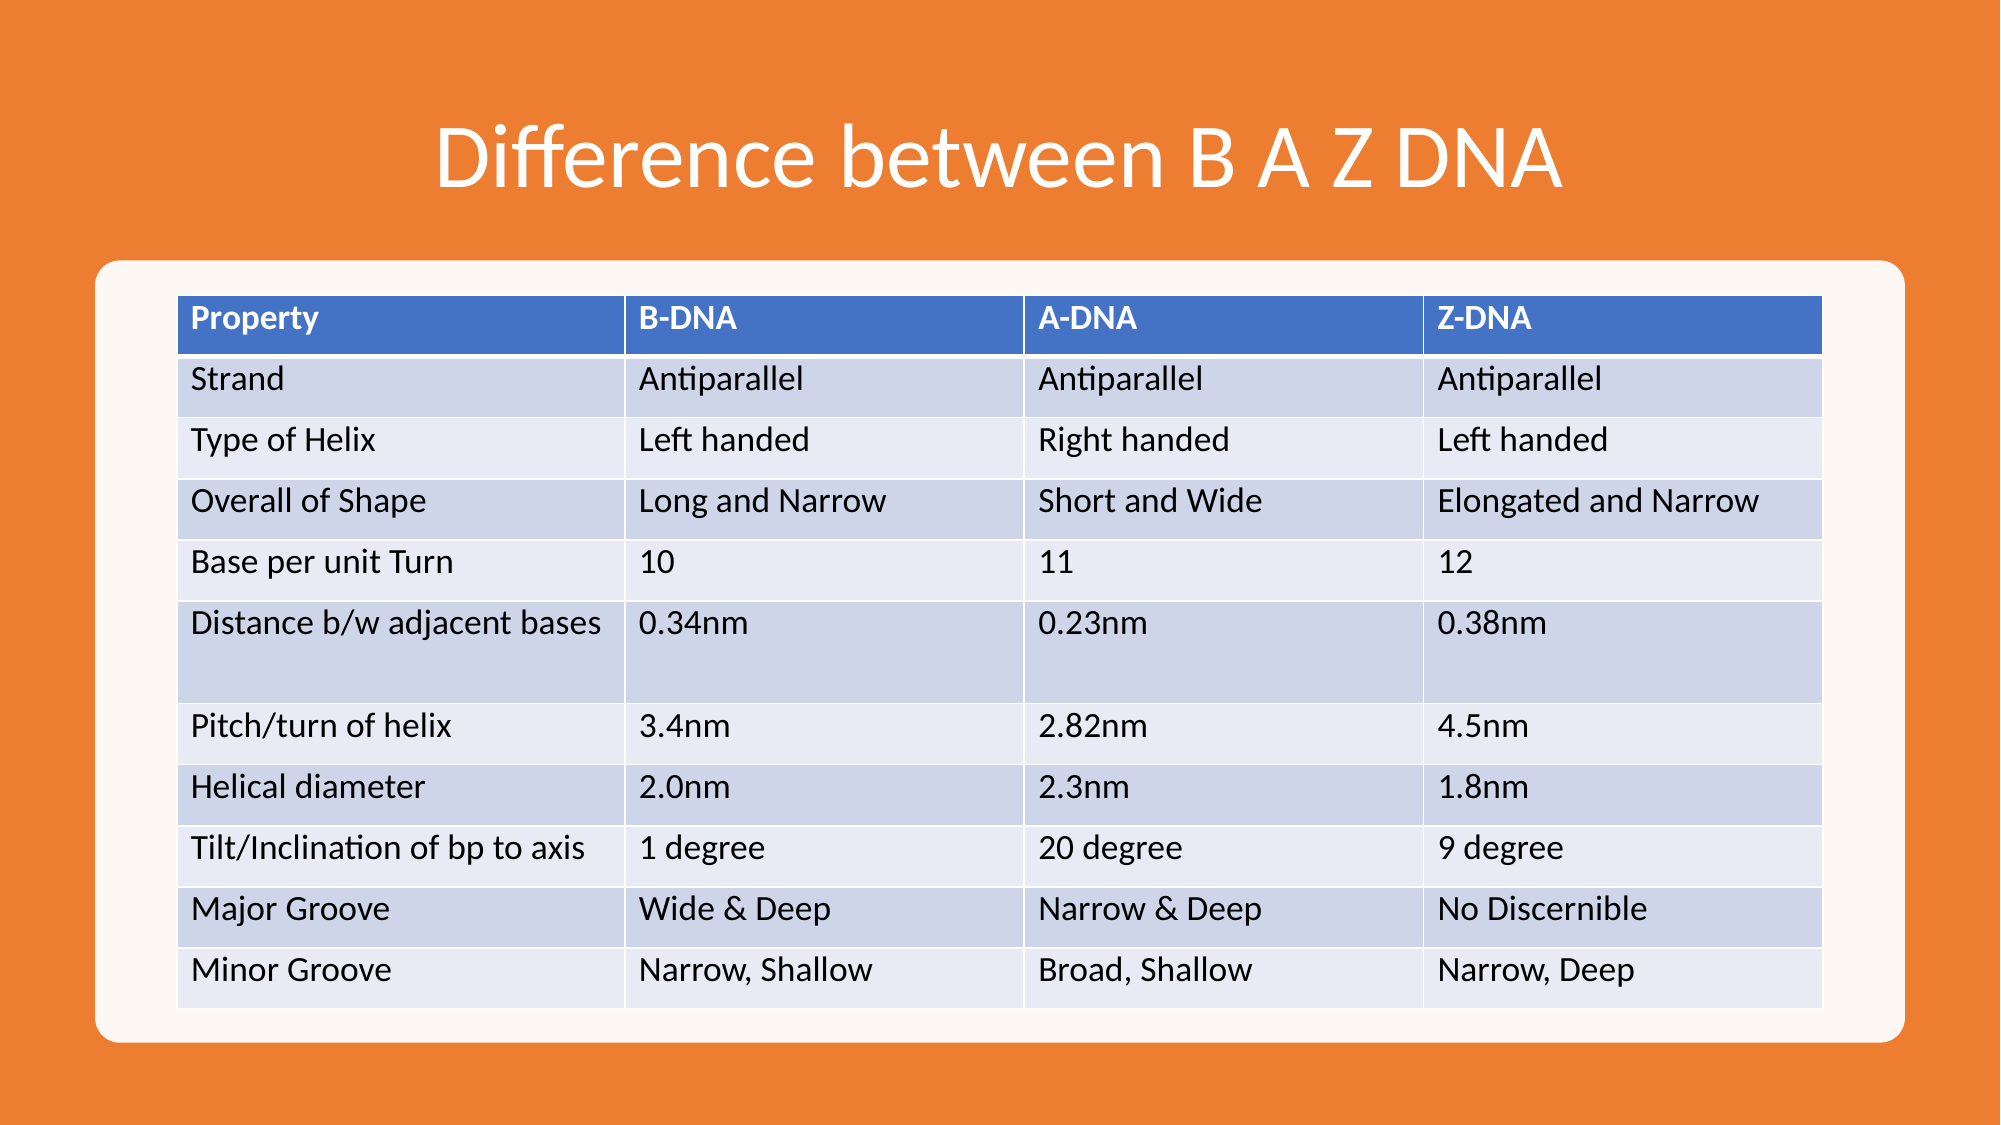

# Difference between B A Z DNA

| Property | B-DNA | A-DNA | Z-DNA |
| --- | --- | --- | --- |
| Strand | Antiparallel | Antiparallel | Antiparallel |
| Type of Helix | Left handed | Right handed | Left handed |
| Overall of Shape | Long and Narrow | Short and Wide | Elongated and Narrow |
| Base per unit Turn | 10 | 11 | 12 |
| Distance b/w adjacent bases | 0.34nm | 0.23nm | 0.38nm |
| Pitch/turn of helix | 3.4nm | 2.82nm | 4.5nm |
| Helical diameter | 2.0nm | 2.3nm | 1.8nm |
| Tilt/Inclination of bp to axis | 1 degree | 20 degree | 9 degree |
| Major Groove | Wide & Deep | Narrow & Deep | No Discernible |
| Minor Groove | Narrow, Shallow | Broad, Shallow | Narrow, Deep |